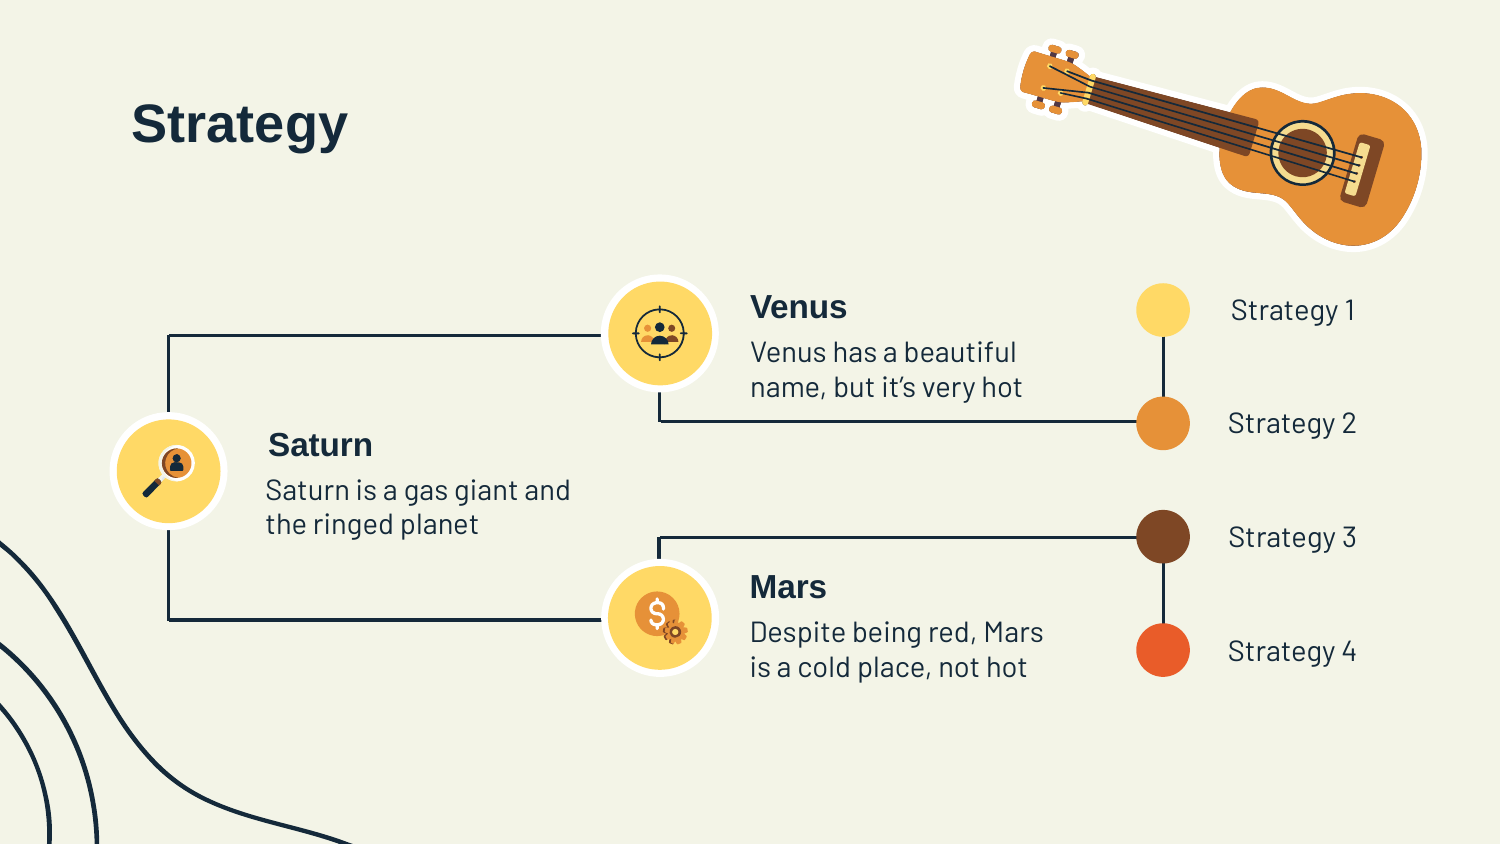

# Strategy
Venus

Strategy 1

Venus has a beautiful name, but it’s very hot
Strategy 2

Saturn

Saturn is a gas giant and the ringed planet
Strategy 3

Mars

Despite being red, Mars is a cold place, not hot
Strategy 4